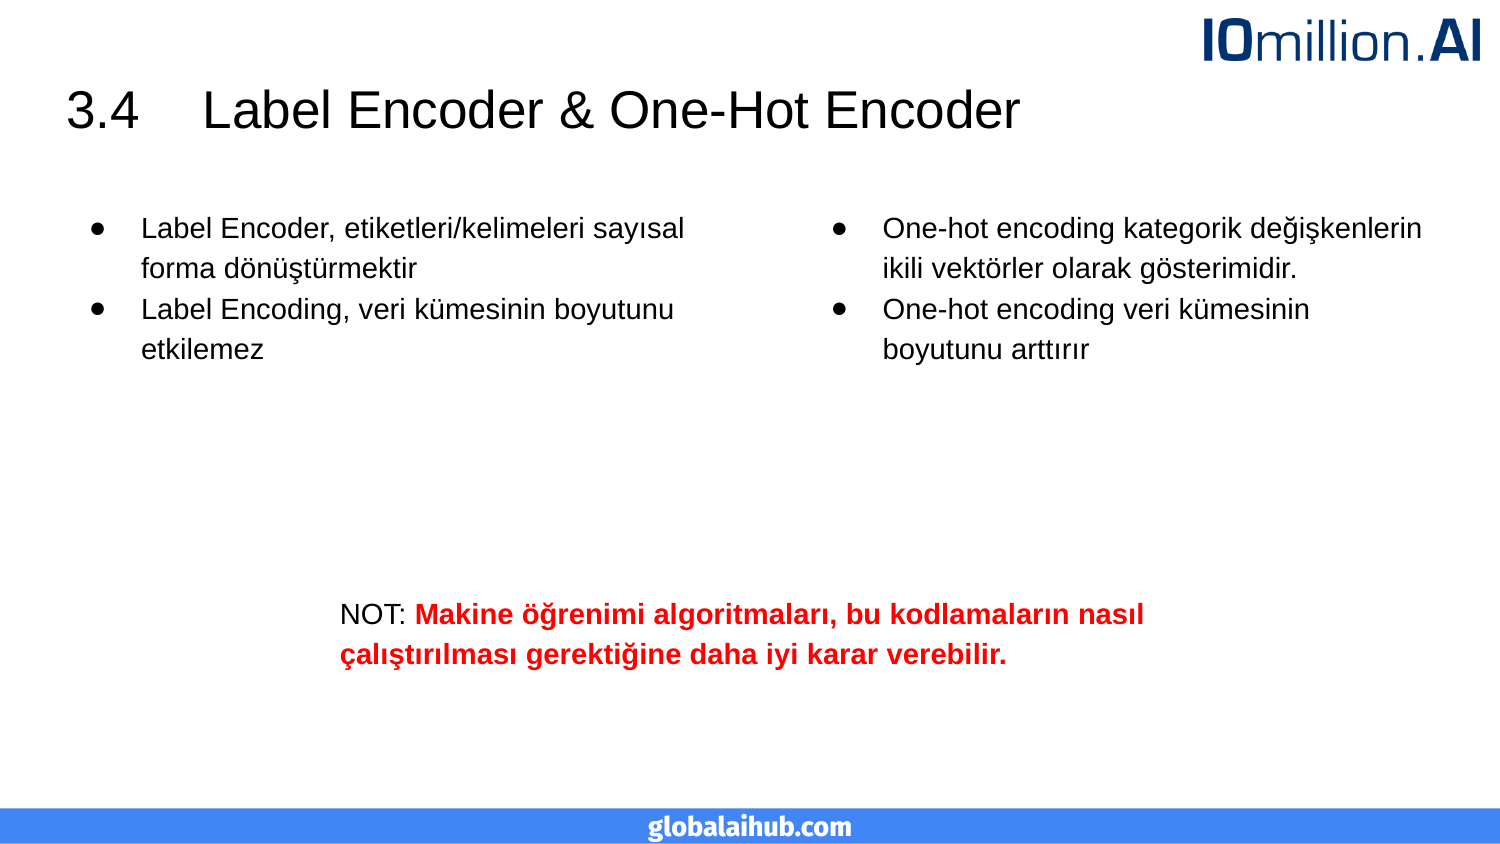

# 3.4	Label Encoder & One-Hot Encoder
Label Encoder, etiketleri/kelimeleri sayısal forma dönüştürmektir
Label Encoding, veri kümesinin boyutunu etkilemez
One-hot encoding kategorik değişkenlerin ikili vektörler olarak gösterimidir.
One-hot encoding veri kümesinin boyutunu arttırır
NOT: Makine öğrenimi algoritmaları, bu kodlamaların nasıl çalıştırılması gerektiğine daha iyi karar verebilir.